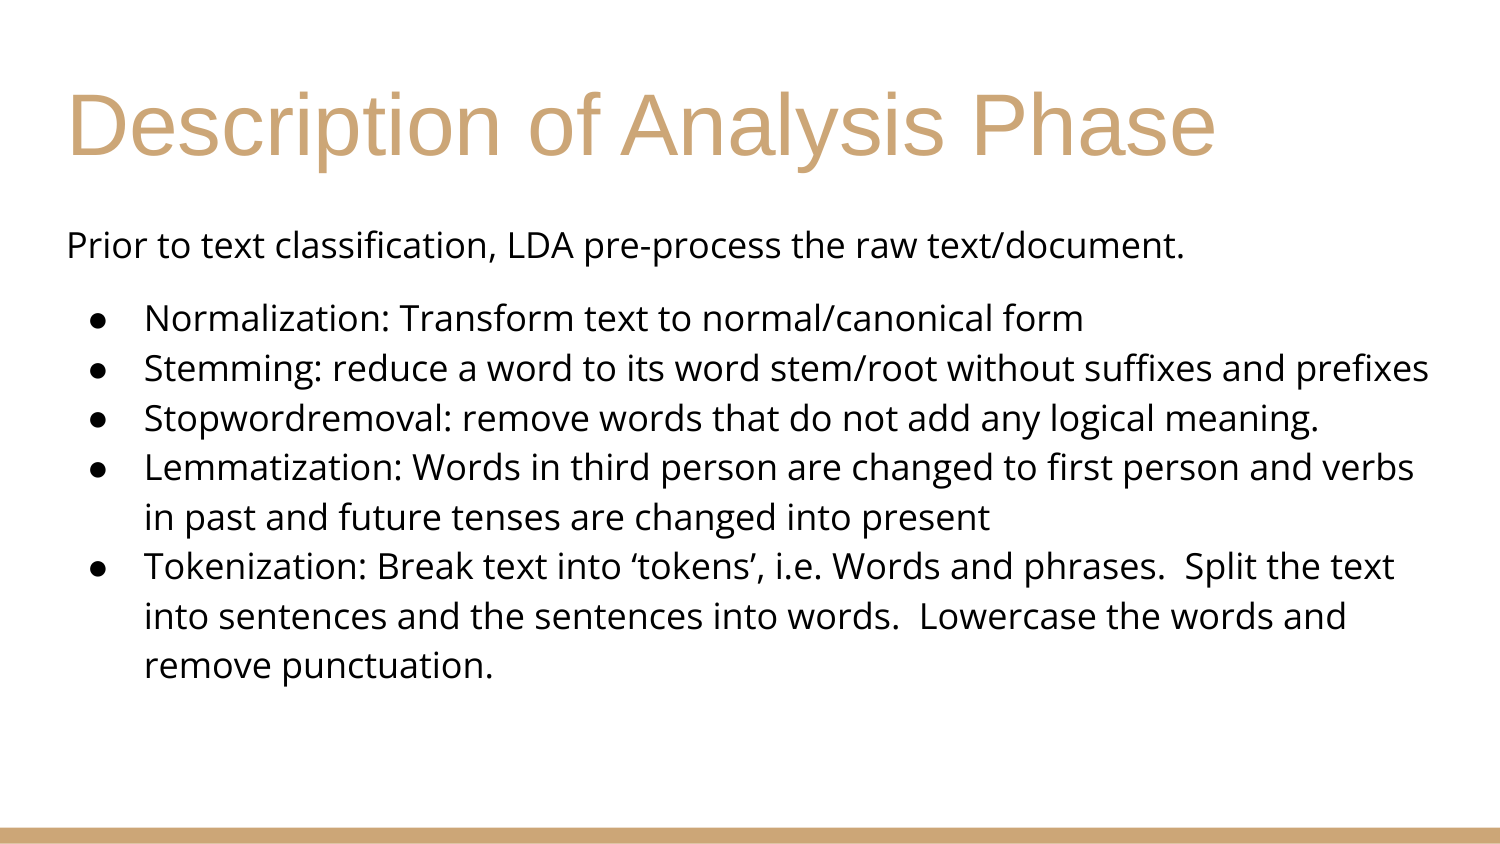

# Description of Analysis Phase
Prior to text classification, LDA pre-process the raw text/document.
Normalization: Transform text to normal/canonical form
Stemming: reduce a word to its word stem/root without suffixes and prefixes
Stopwordremoval: remove words that do not add any logical meaning.
Lemmatization: Words in third person are changed to first person and verbs in past and future tenses are changed into present
Tokenization: Break text into ‘tokens’, i.e. Words and phrases.  Split the text into sentences and the sentences into words.  Lowercase the words and remove punctuation.